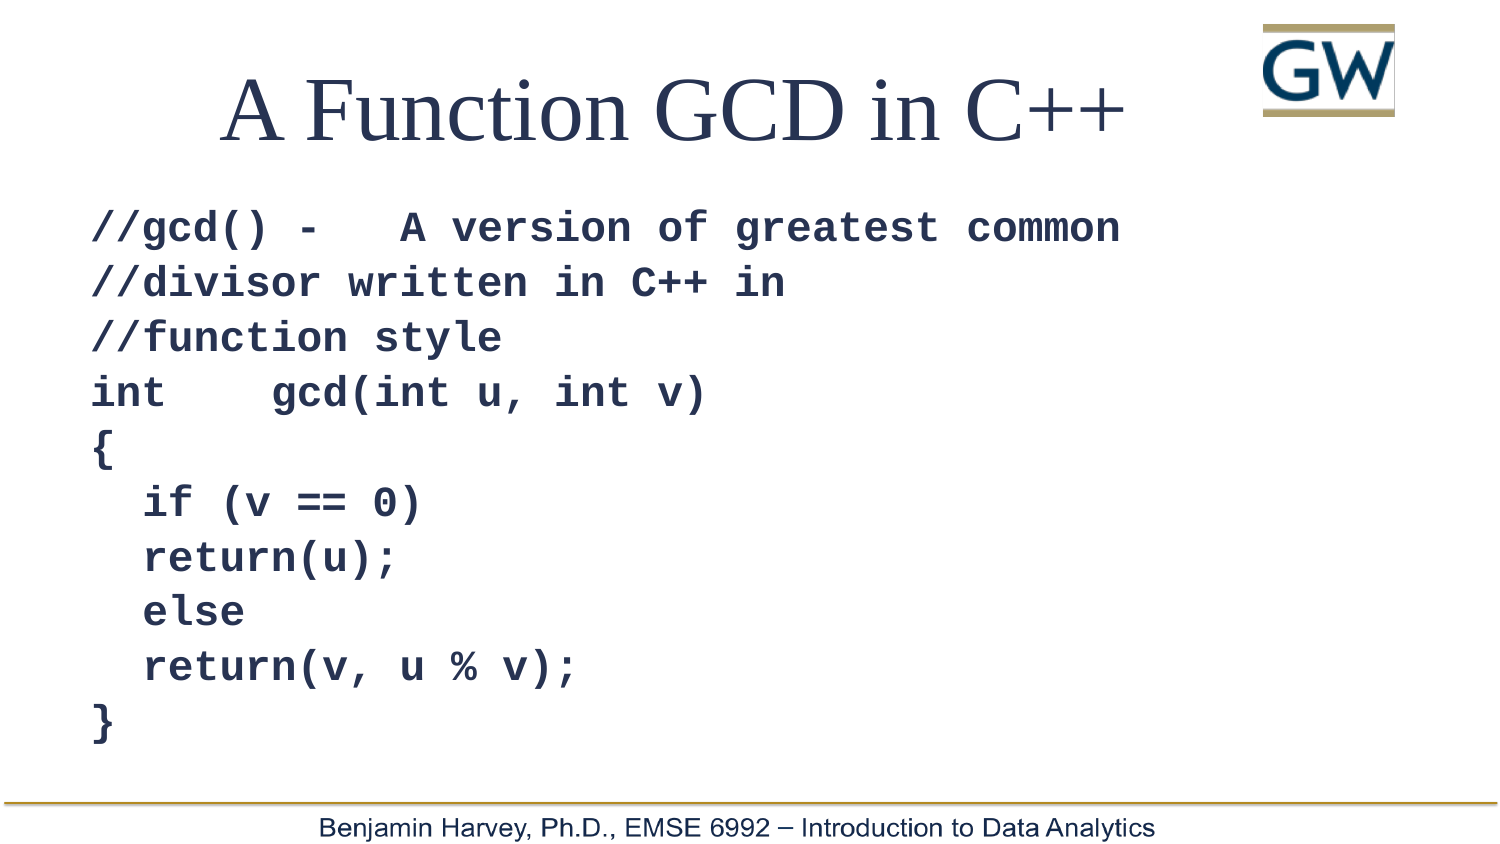

# A Function GCD in C++
//gcd() -	A version of greatest common
//		divisor written in C++ in
//		function style
int	gcd(int u, int v)
{
	if (v == 0)
		return(u);
	else
		return(v, u % v);
}